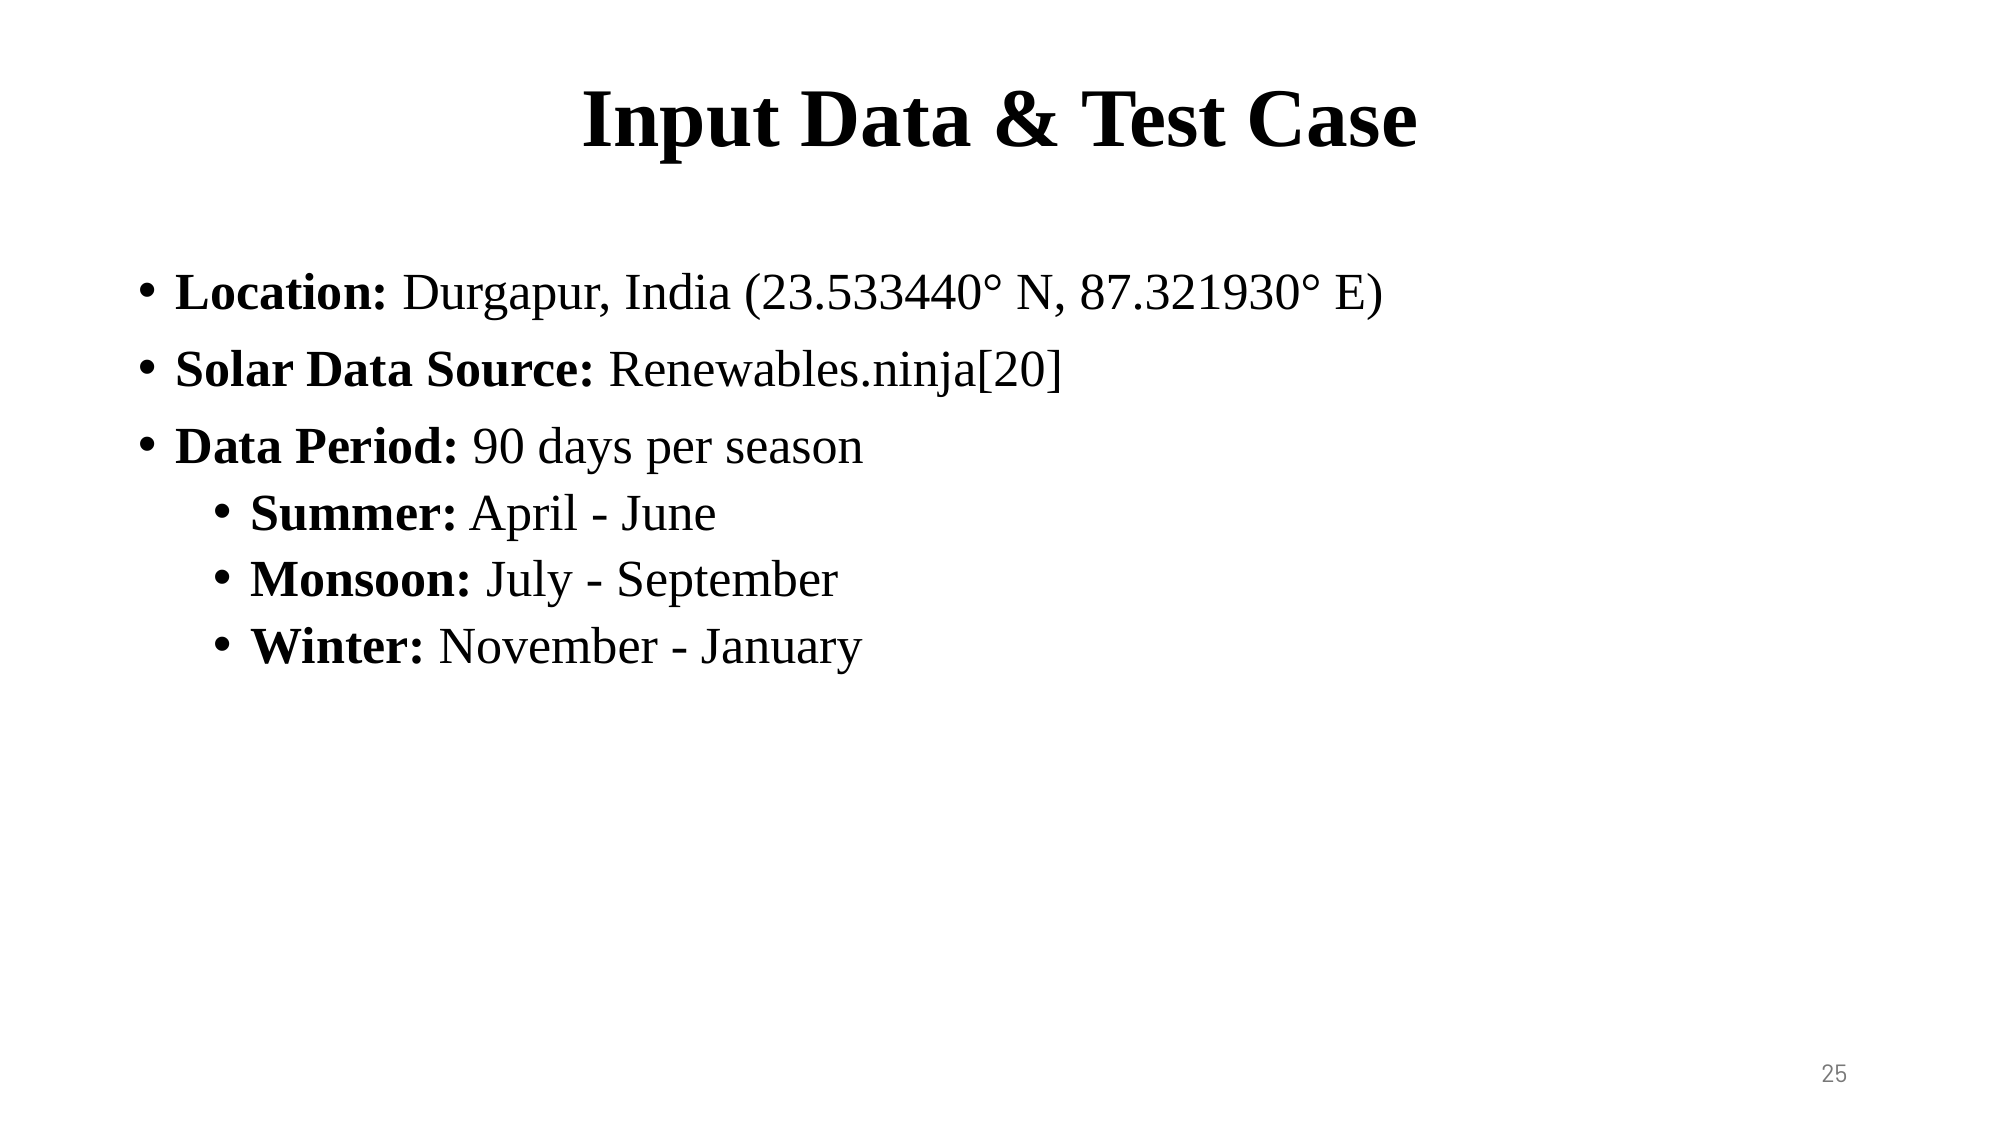

# Input Data & Test Case

Location: Durgapur, India (23.533440° N, 87.321930° E)
Solar Data Source: Renewables.ninja[20]
Data Period: 90 days per season
Summer: April - June
Monsoon: July - September
Winter: November - January

25